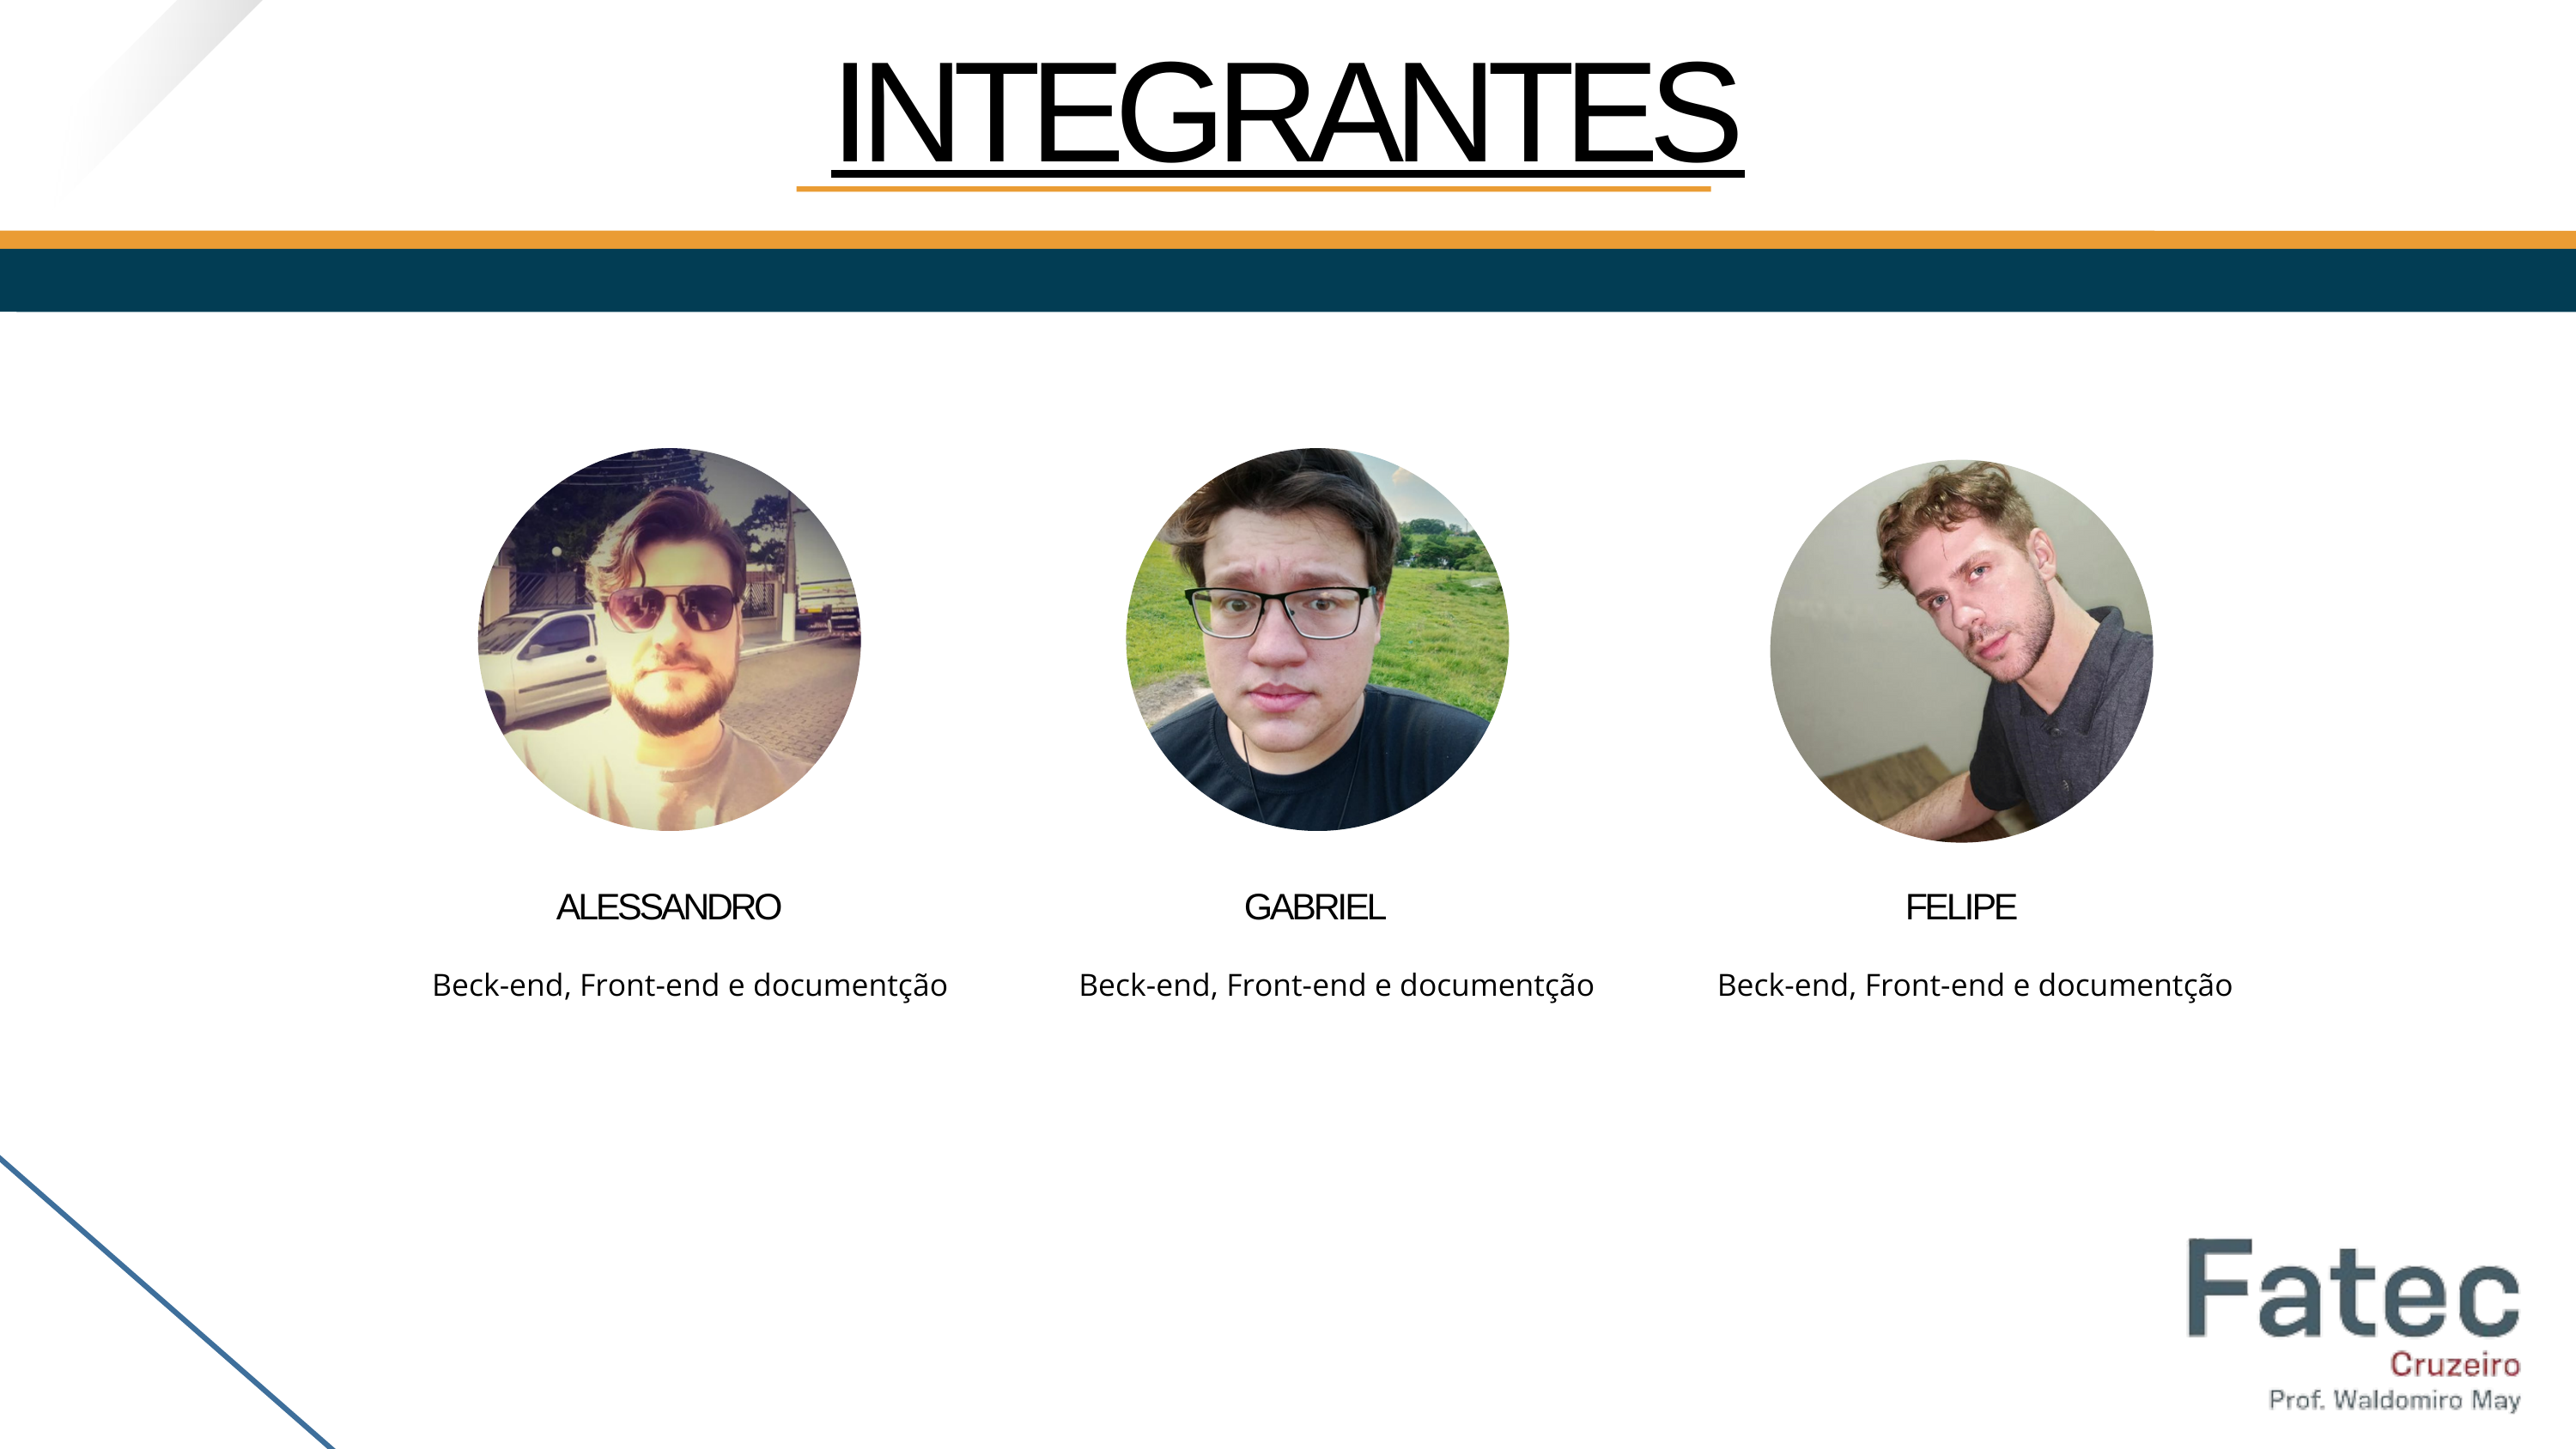

INTEGRANTES

ALESSANDRO
GABRIEL
FELIPE
Beck-end, Front-end e documentção
Beck-end, Front-end e documentção
Beck-end, Front-end e documentção